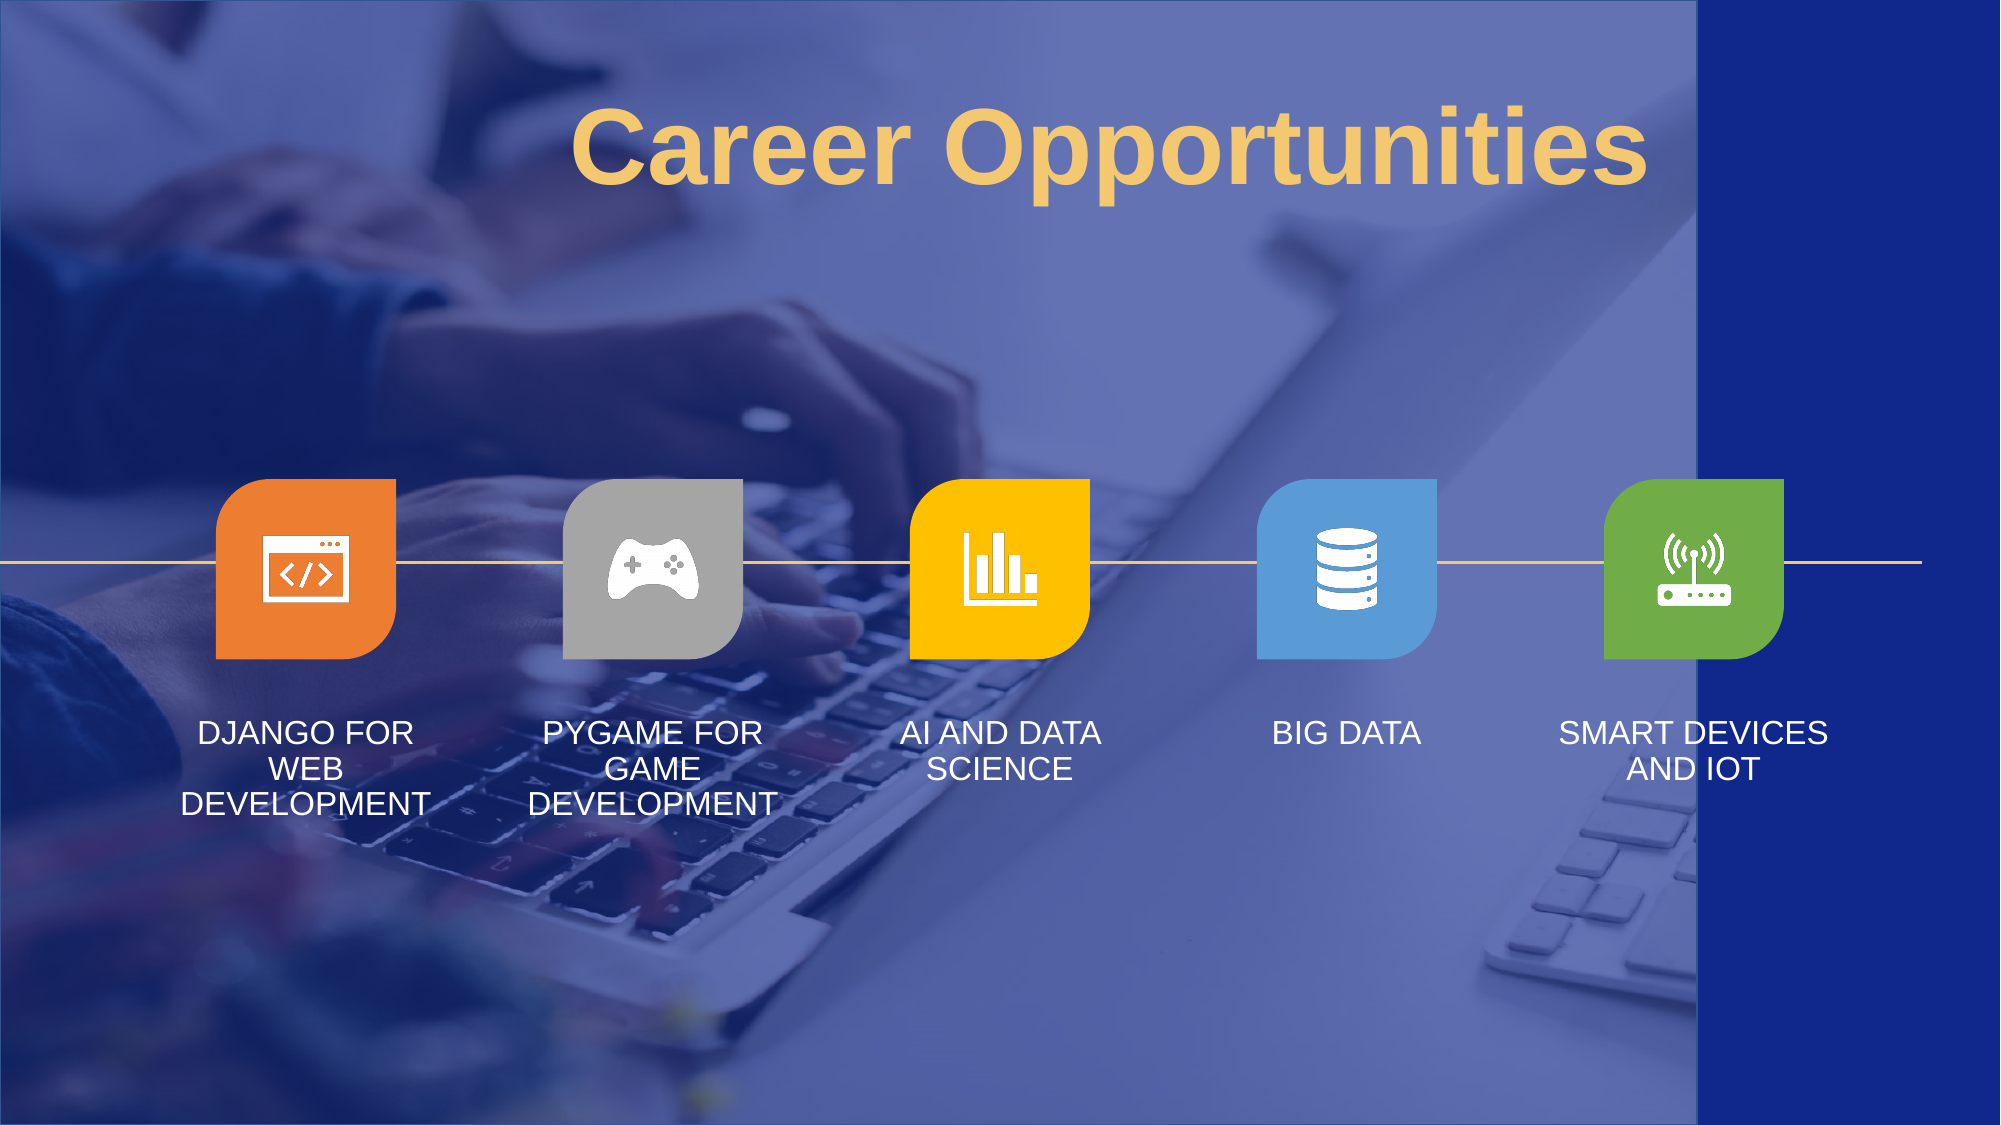

# Career Opportunities
Django for Web Development
Pygame for Game Development
AI and Data Science
Big Data
Smart Devices and IOT